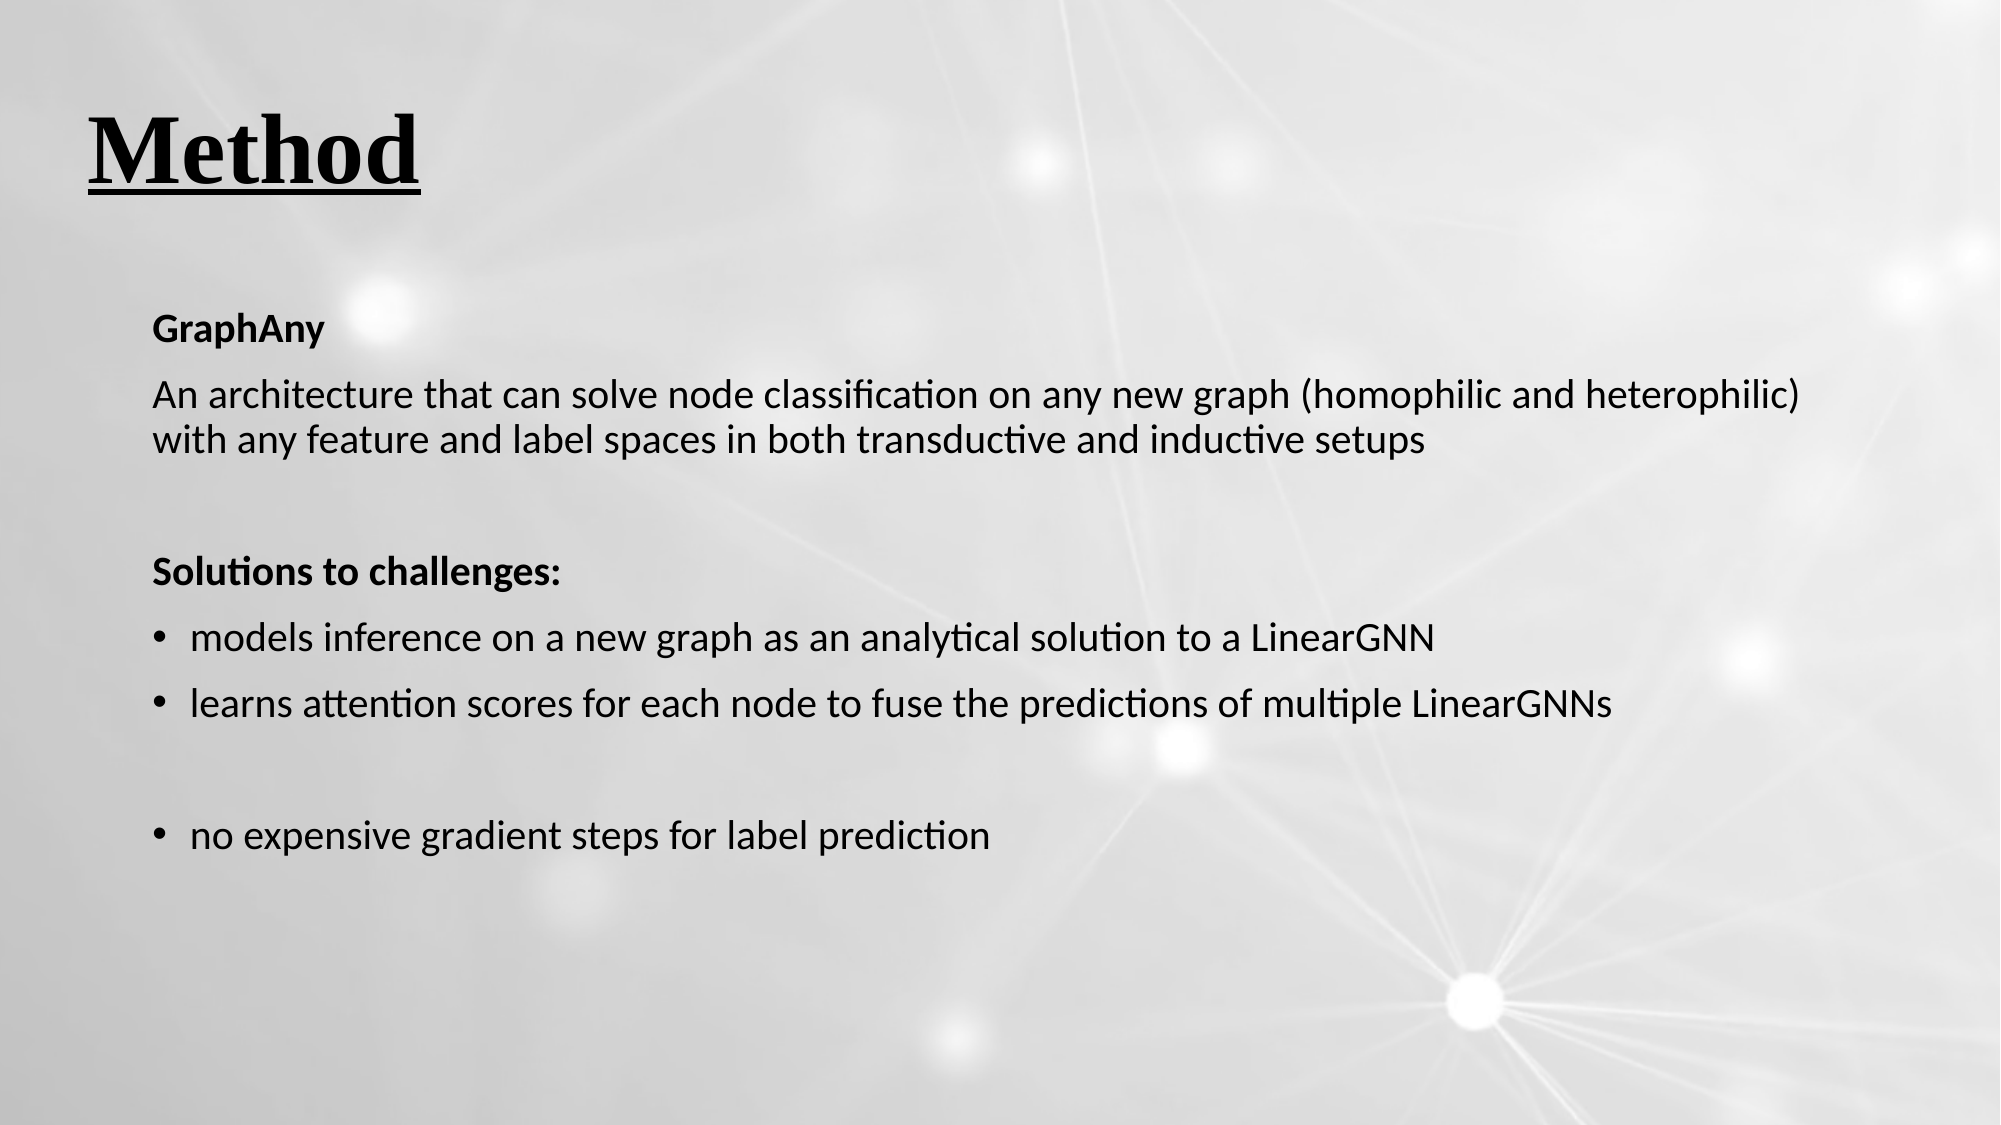

# Method
GraphAny
An architecture that can solve node classification on any new graph (homophilic and heterophilic) with any feature and label spaces in both transductive and inductive setups

Solutions to challenges:
models inference on a new graph as an analytical solution to a LinearGNN
learns attention scores for each node to fuse the predictions of multiple LinearGNNs

no expensive gradient steps for label prediction